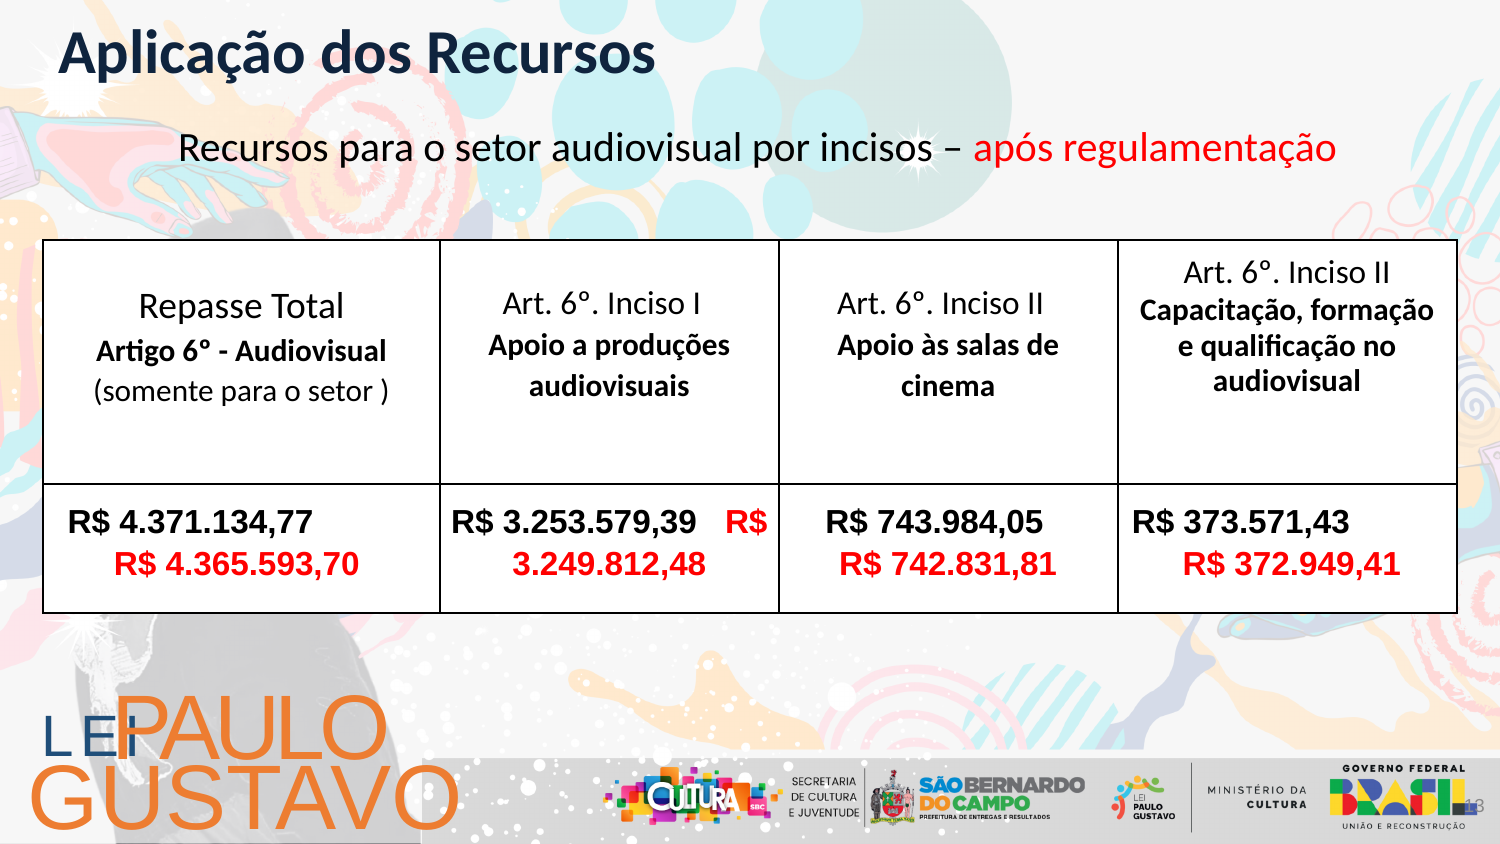

Aplicação dos Recursos
Recursos para o setor audiovisual por incisos – após regulamentação
| Repasse Total Artigo 6º - Audiovisual (somente para o setor ) | Art. 6º. Inciso I Apoio a produções audiovisuais | Art. 6º. Inciso II Apoio às salas de cinema | Art. 6º. Inciso II Capacitação, formação e qualificação no audiovisual |
| --- | --- | --- | --- |
| R$ 4.371.134,77 R$ 4.365.593,70 | R$ 3.253.579,39 R$ 3.249.812,48 | R$ 743.984,05 R$ 742.831,81 | R$ 373.571,43 R$ 372.949,41 |
PAULO
LEI
GUSTAVO
13